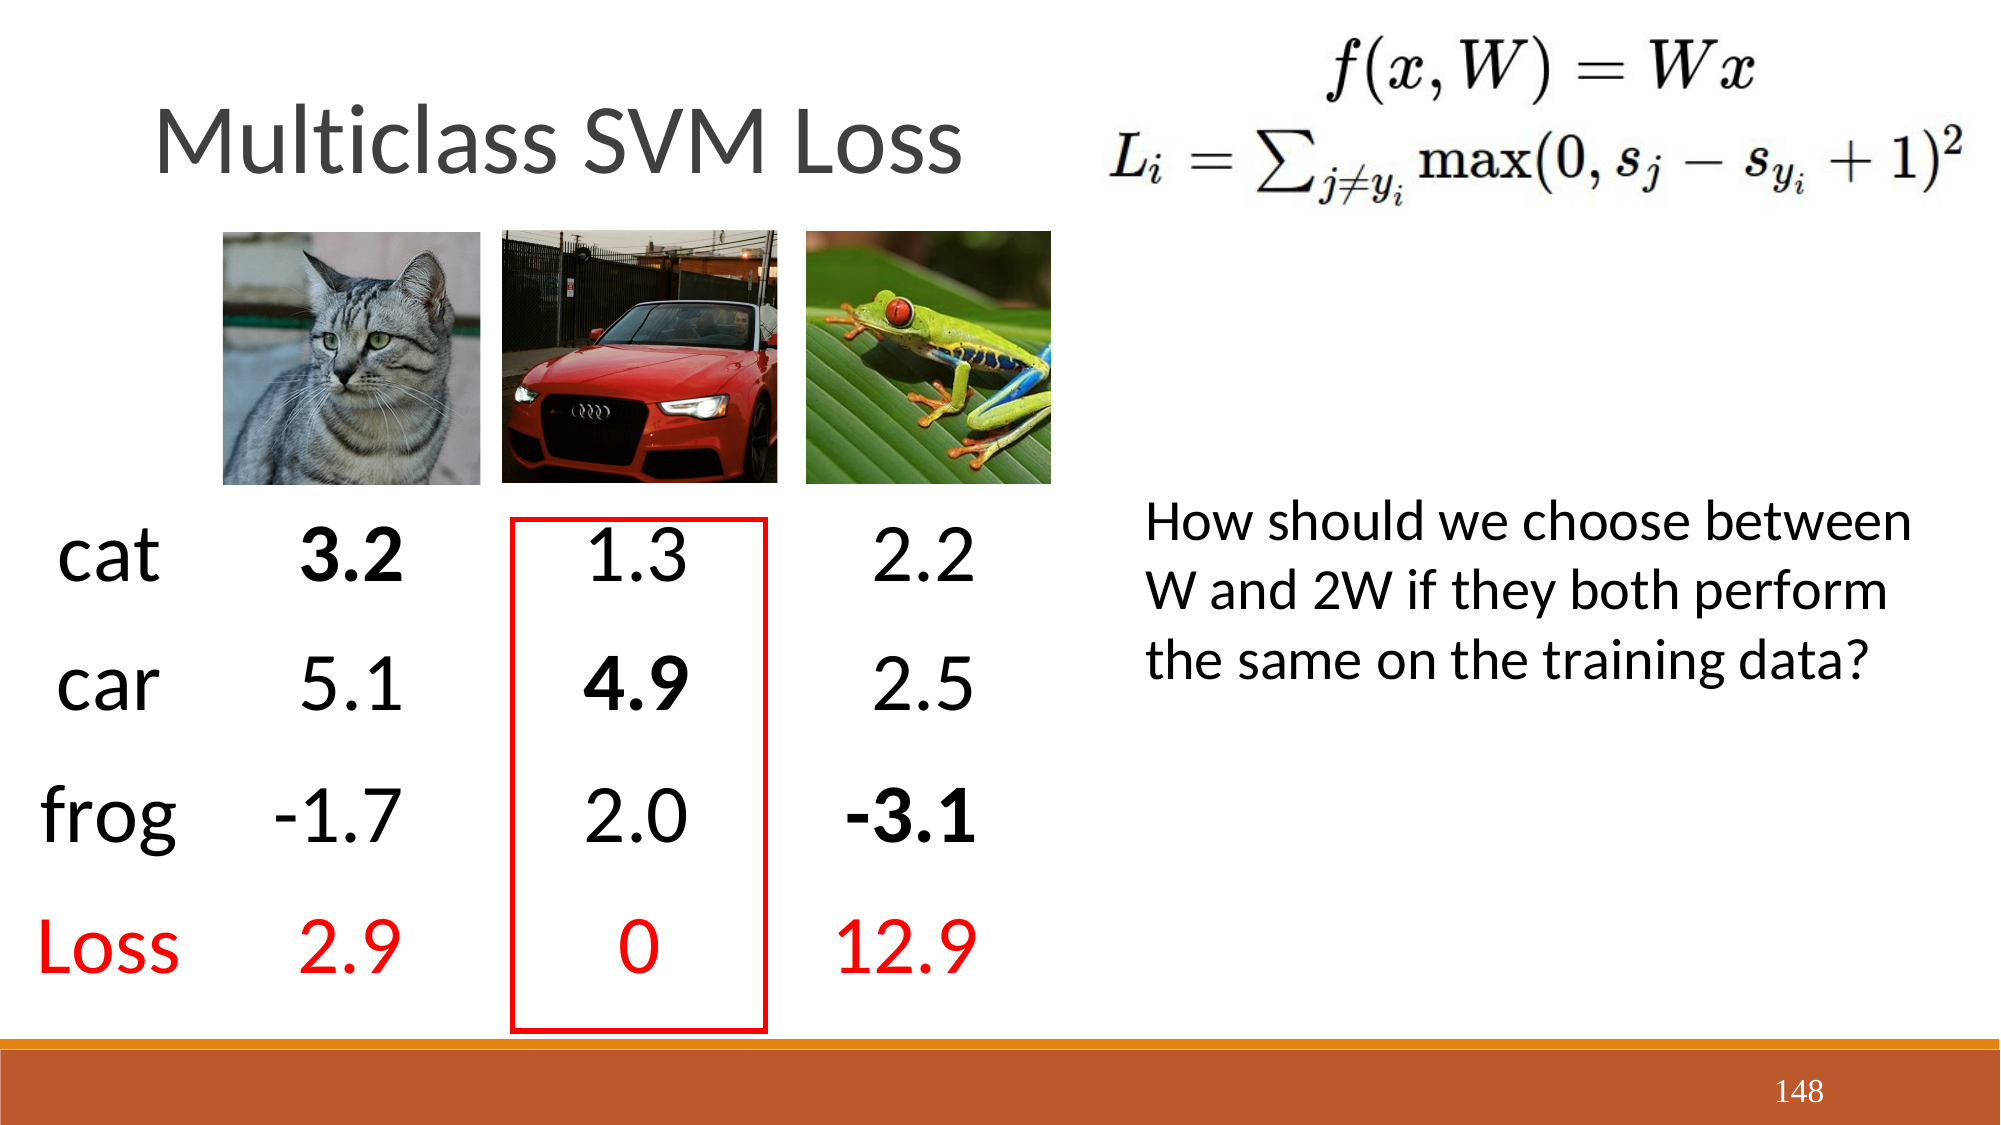

Multiclass SVM Loss

How should we choose between W and 2W if they both perform the same on the training data?
| cat | 3.2 | 1.3 | 2.2 |
| --- | --- | --- | --- |
| car | 5.1 | 4.9 | 2.5 |
| frog | -1.7 | 2.0 | -3.1 |
| Loss | 2.9 | 0 | 12.9 |
148